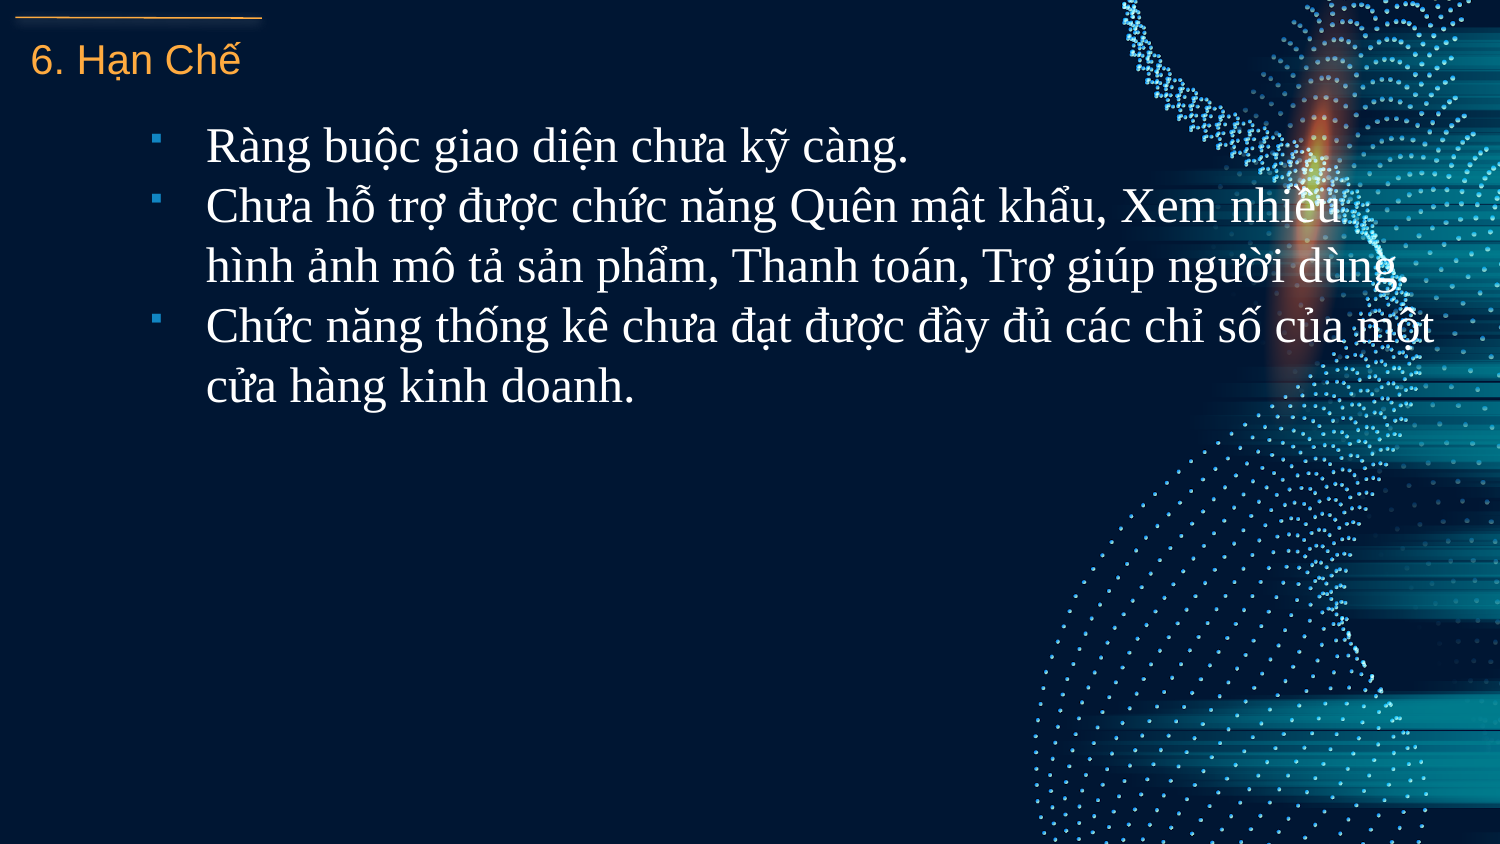

# 6. Hạn Chế
Ràng buộc giao diện chưa kỹ càng.
Chưa hỗ trợ được chức năng Quên mật khẩu, Xem nhiều hình ảnh mô tả sản phẩm, Thanh toán, Trợ giúp người dùng.
Chức năng thống kê chưa đạt được đầy đủ các chỉ số của một cửa hàng kinh doanh.